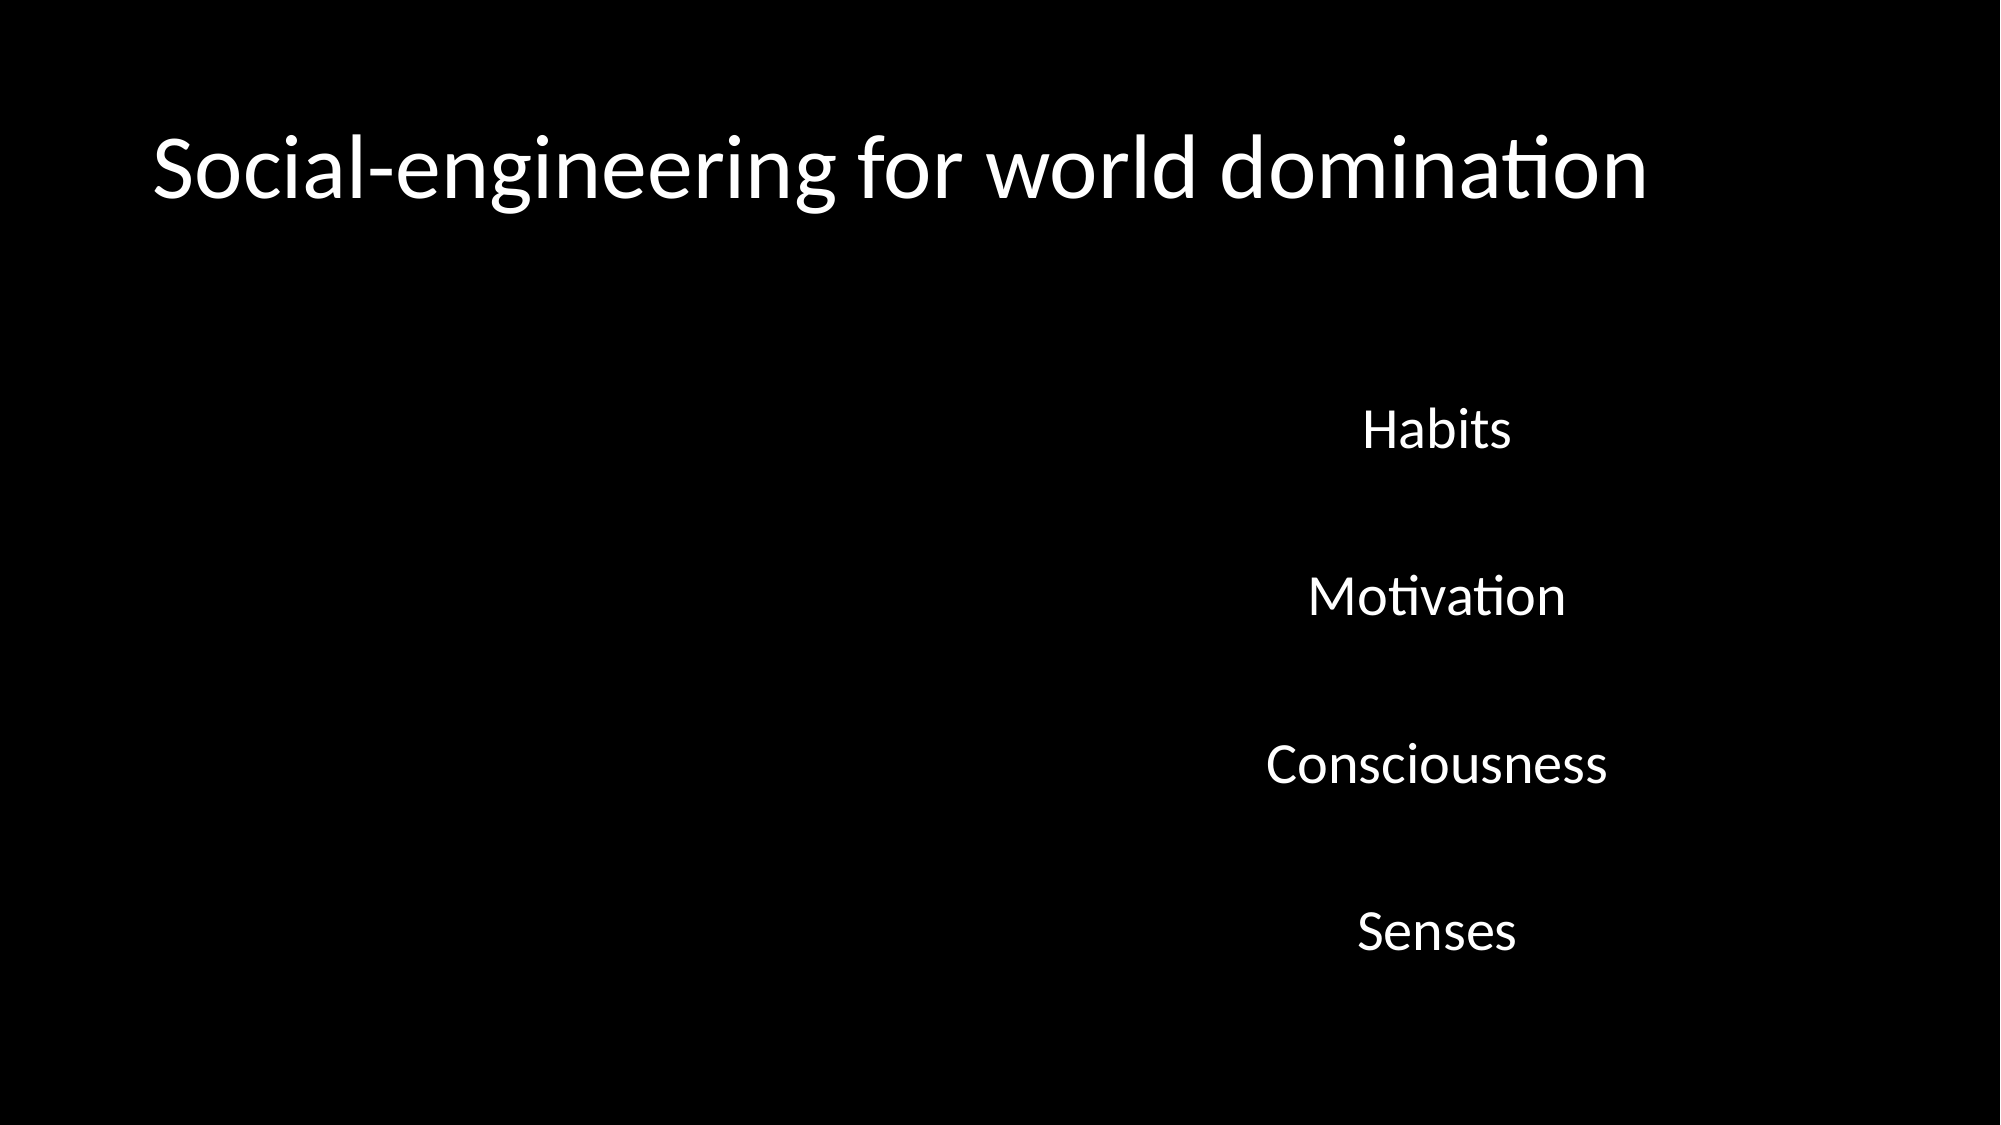

# Social-engineering for world domination

Habits

Motivation

Consciousness

Senses